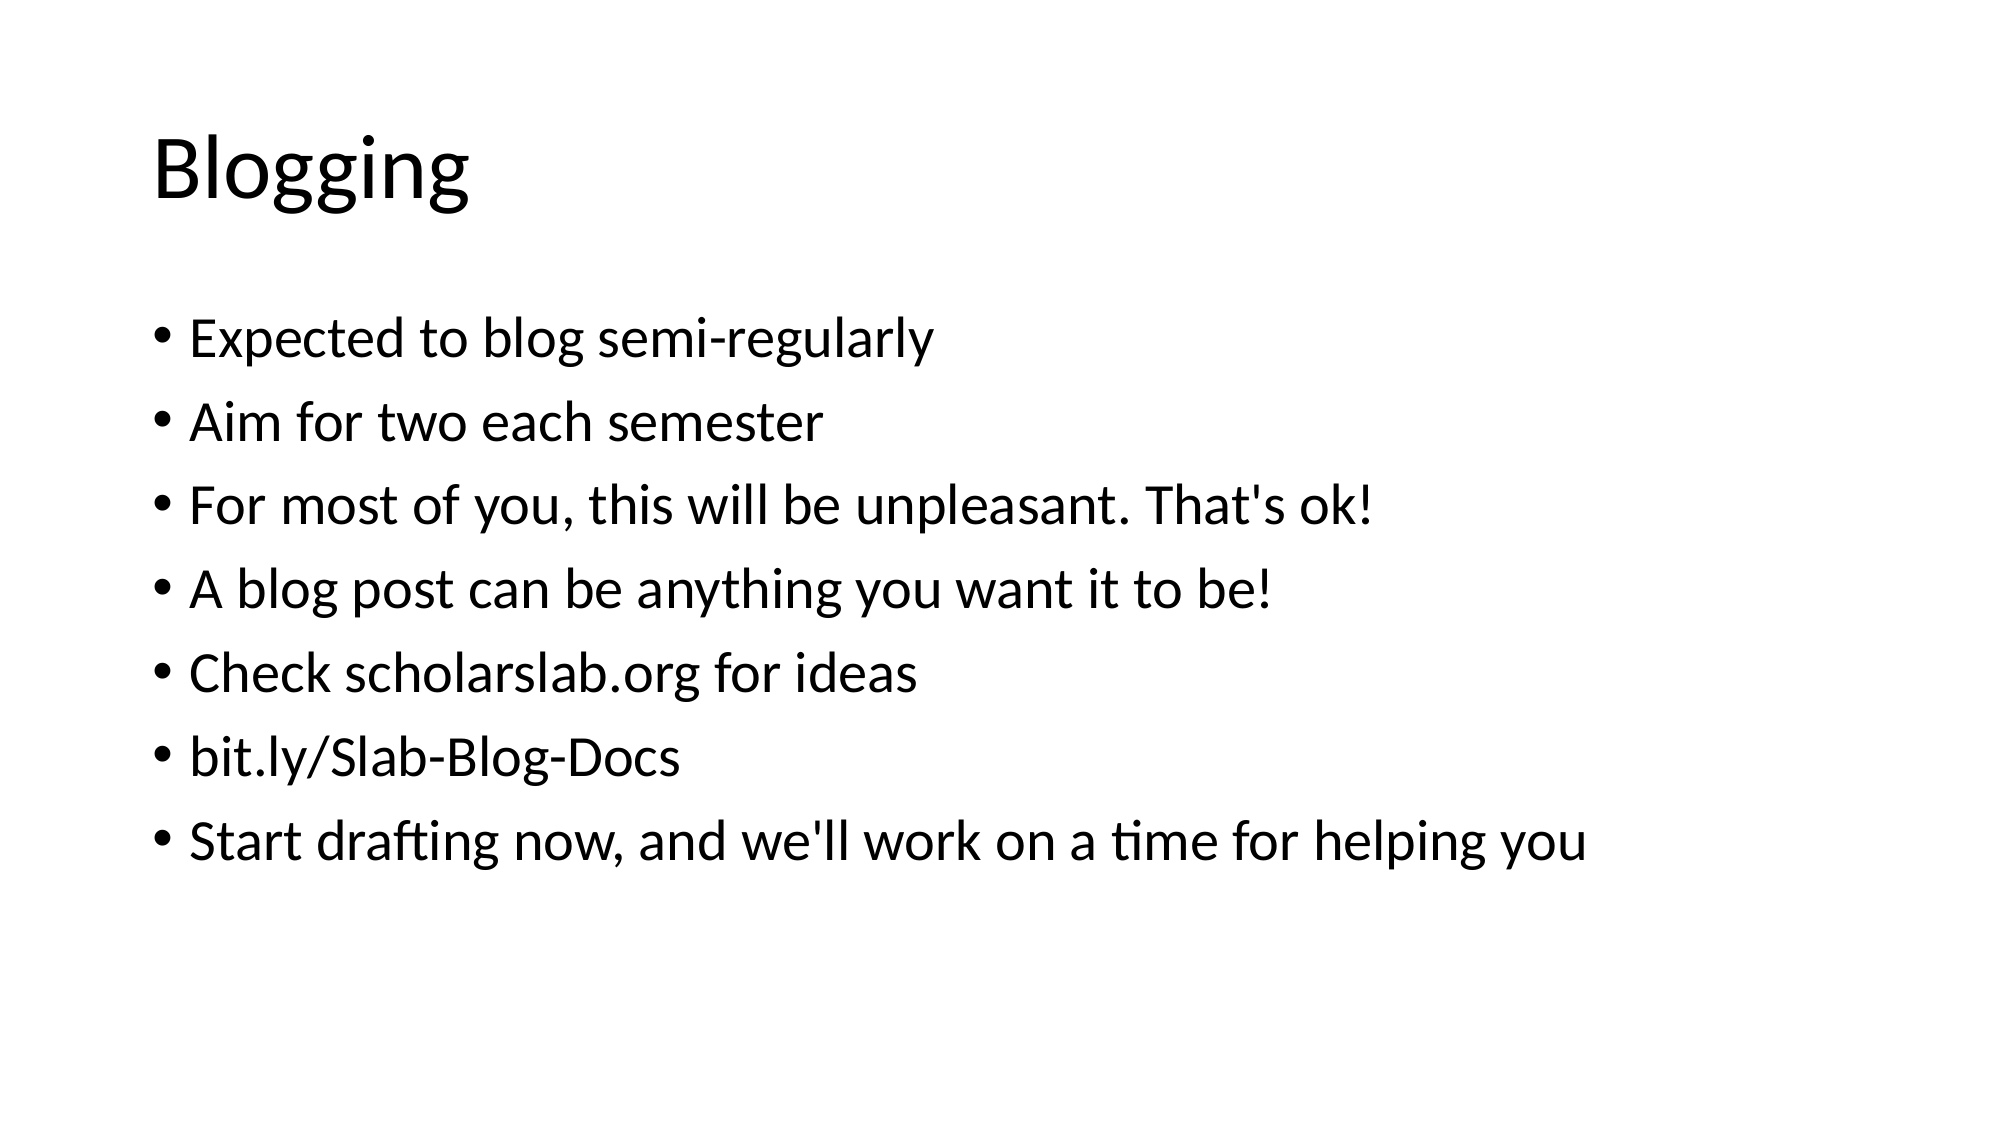

# Blogging
Expected to blog semi-regularly
Aim for two each semester
For most of you, this will be unpleasant. That's ok!
A blog post can be anything you want it to be!
Check scholarslab.org for ideas
bit.ly/Slab-Blog-Docs
Start drafting now, and we'll work on a time for helping you